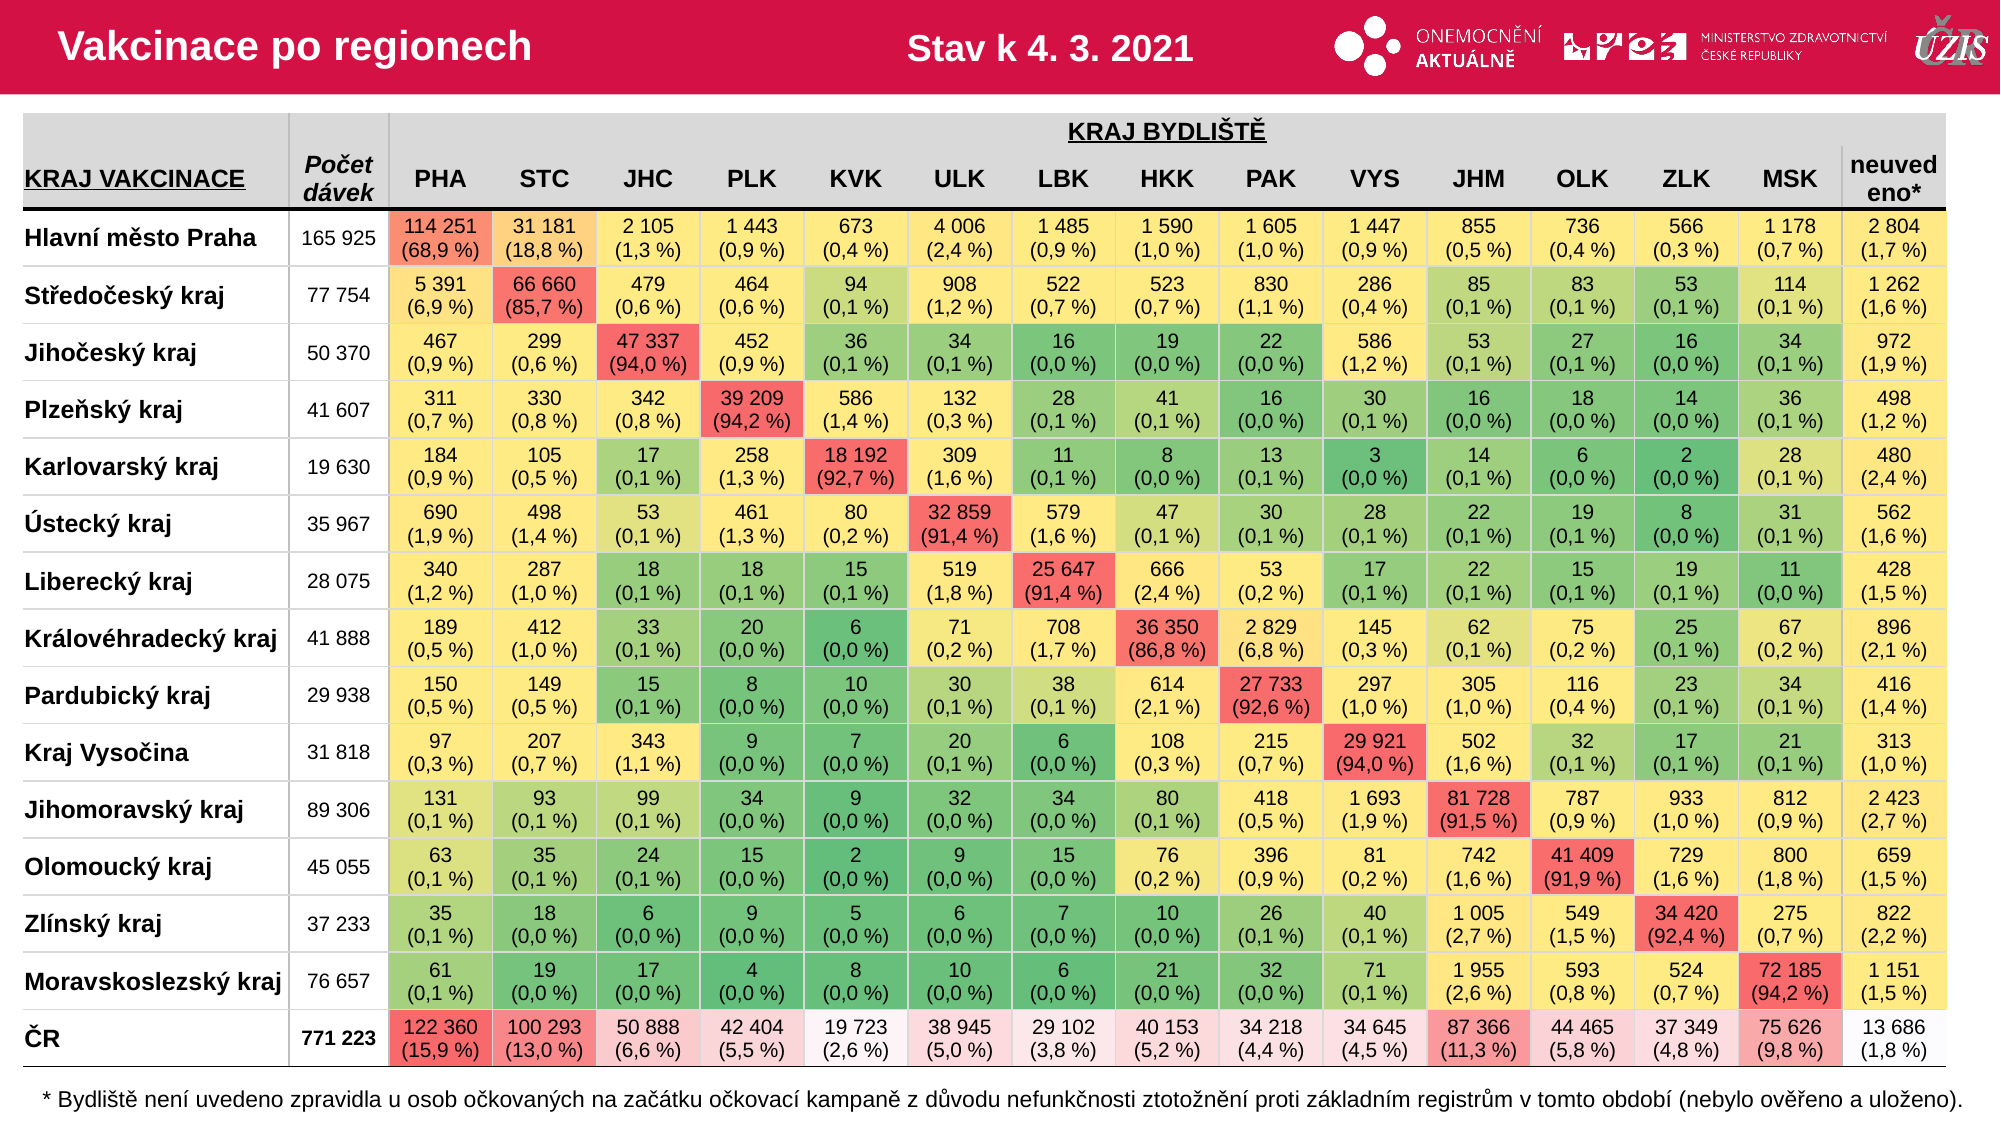

# Vakcinace po regionech
Stav k 4. 3. 2021
|  |  | KRAJ BYDLIŠTĚ |  |  |  |  |  |  |  |  |  |  |  |  |  |  |
| --- | --- | --- | --- | --- | --- | --- | --- | --- | --- | --- | --- | --- | --- | --- | --- | --- |
| KRAJ VAKCINACE | Počet dávek | PHA | STC | JHC | PLK | KVK | ULK | LBK | HKK | PAK | VYS | JHM | OLK | ZLK | MSK | neuvedeno\* |
| Hlavní město Praha | 165 925 | 114 251 (68,9 %) | 31 181 (18,8 %) | 2 105 (1,3 %) | 1 443 (0,9 %) | 673 (0,4 %) | 4 006 (2,4 %) | 1 485 (0,9 %) | 1 590 (1,0 %) | 1 605 (1,0 %) | 1 447 (0,9 %) | 855 (0,5 %) | 736 (0,4 %) | 566 (0,3 %) | 1 178 (0,7 %) | 2 804 (1,7 %) |
| Středočeský kraj | 77 754 | 5 391 (6,9 %) | 66 660 (85,7 %) | 479 (0,6 %) | 464 (0,6 %) | 94 (0,1 %) | 908 (1,2 %) | 522 (0,7 %) | 523 (0,7 %) | 830 (1,1 %) | 286 (0,4 %) | 85 (0,1 %) | 83 (0,1 %) | 53 (0,1 %) | 114 (0,1 %) | 1 262 (1,6 %) |
| Jihočeský kraj | 50 370 | 467 (0,9 %) | 299 (0,6 %) | 47 337 (94,0 %) | 452 (0,9 %) | 36 (0,1 %) | 34 (0,1 %) | 16 (0,0 %) | 19 (0,0 %) | 22 (0,0 %) | 586 (1,2 %) | 53 (0,1 %) | 27 (0,1 %) | 16 (0,0 %) | 34 (0,1 %) | 972 (1,9 %) |
| Plzeňský kraj | 41 607 | 311 (0,7 %) | 330 (0,8 %) | 342 (0,8 %) | 39 209 (94,2 %) | 586 (1,4 %) | 132 (0,3 %) | 28 (0,1 %) | 41 (0,1 %) | 16 (0,0 %) | 30 (0,1 %) | 16 (0,0 %) | 18 (0,0 %) | 14 (0,0 %) | 36 (0,1 %) | 498 (1,2 %) |
| Karlovarský kraj | 19 630 | 184 (0,9 %) | 105 (0,5 %) | 17 (0,1 %) | 258 (1,3 %) | 18 192 (92,7 %) | 309 (1,6 %) | 11 (0,1 %) | 8 (0,0 %) | 13 (0,1 %) | 3 (0,0 %) | 14 (0,1 %) | 6 (0,0 %) | 2 (0,0 %) | 28 (0,1 %) | 480 (2,4 %) |
| Ústecký kraj | 35 967 | 690 (1,9 %) | 498 (1,4 %) | 53 (0,1 %) | 461 (1,3 %) | 80 (0,2 %) | 32 859 (91,4 %) | 579 (1,6 %) | 47 (0,1 %) | 30 (0,1 %) | 28 (0,1 %) | 22 (0,1 %) | 19 (0,1 %) | 8 (0,0 %) | 31 (0,1 %) | 562 (1,6 %) |
| Liberecký kraj | 28 075 | 340 (1,2 %) | 287 (1,0 %) | 18 (0,1 %) | 18 (0,1 %) | 15 (0,1 %) | 519 (1,8 %) | 25 647 (91,4 %) | 666 (2,4 %) | 53 (0,2 %) | 17 (0,1 %) | 22 (0,1 %) | 15 (0,1 %) | 19 (0,1 %) | 11 (0,0 %) | 428 (1,5 %) |
| Královéhradecký kraj | 41 888 | 189 (0,5 %) | 412 (1,0 %) | 33 (0,1 %) | 20 (0,0 %) | 6 (0,0 %) | 71 (0,2 %) | 708 (1,7 %) | 36 350 (86,8 %) | 2 829 (6,8 %) | 145 (0,3 %) | 62 (0,1 %) | 75 (0,2 %) | 25 (0,1 %) | 67 (0,2 %) | 896 (2,1 %) |
| Pardubický kraj | 29 938 | 150 (0,5 %) | 149 (0,5 %) | 15 (0,1 %) | 8 (0,0 %) | 10 (0,0 %) | 30 (0,1 %) | 38 (0,1 %) | 614 (2,1 %) | 27 733 (92,6 %) | 297 (1,0 %) | 305 (1,0 %) | 116 (0,4 %) | 23 (0,1 %) | 34 (0,1 %) | 416 (1,4 %) |
| Kraj Vysočina | 31 818 | 97 (0,3 %) | 207 (0,7 %) | 343 (1,1 %) | 9 (0,0 %) | 7 (0,0 %) | 20 (0,1 %) | 6 (0,0 %) | 108 (0,3 %) | 215 (0,7 %) | 29 921 (94,0 %) | 502 (1,6 %) | 32 (0,1 %) | 17 (0,1 %) | 21 (0,1 %) | 313 (1,0 %) |
| Jihomoravský kraj | 89 306 | 131 (0,1 %) | 93 (0,1 %) | 99 (0,1 %) | 34 (0,0 %) | 9 (0,0 %) | 32 (0,0 %) | 34 (0,0 %) | 80 (0,1 %) | 418 (0,5 %) | 1 693 (1,9 %) | 81 728 (91,5 %) | 787 (0,9 %) | 933 (1,0 %) | 812 (0,9 %) | 2 423 (2,7 %) |
| Olomoucký kraj | 45 055 | 63 (0,1 %) | 35 (0,1 %) | 24 (0,1 %) | 15 (0,0 %) | 2 (0,0 %) | 9 (0,0 %) | 15 (0,0 %) | 76 (0,2 %) | 396 (0,9 %) | 81 (0,2 %) | 742 (1,6 %) | 41 409 (91,9 %) | 729 (1,6 %) | 800 (1,8 %) | 659 (1,5 %) |
| Zlínský kraj | 37 233 | 35 (0,1 %) | 18 (0,0 %) | 6 (0,0 %) | 9 (0,0 %) | 5 (0,0 %) | 6 (0,0 %) | 7 (0,0 %) | 10 (0,0 %) | 26 (0,1 %) | 40 (0,1 %) | 1 005 (2,7 %) | 549 (1,5 %) | 34 420 (92,4 %) | 275 (0,7 %) | 822 (2,2 %) |
| Moravskoslezský kraj | 76 657 | 61 (0,1 %) | 19 (0,0 %) | 17 (0,0 %) | 4 (0,0 %) | 8 (0,0 %) | 10 (0,0 %) | 6 (0,0 %) | 21 (0,0 %) | 32 (0,0 %) | 71 (0,1 %) | 1 955 (2,6 %) | 593 (0,8 %) | 524 (0,7 %) | 72 185 (94,2 %) | 1 151 (1,5 %) |
| ČR | 771 223 | 122 360 (15,9 %) | 100 293 (13,0 %) | 50 888 (6,6 %) | 42 404 (5,5 %) | 19 723 (2,6 %) | 38 945 (5,0 %) | 29 102 (3,8 %) | 40 153 (5,2 %) | 34 218 (4,4 %) | 34 645 (4,5 %) | 87 366 (11,3 %) | 44 465 (5,8 %) | 37 349 (4,8 %) | 75 626 (9,8 %) | 13 686 (1,8 %) |
|  |  |  |  |  |  |  |  |  |  |  |  |  |  |  |
| --- | --- | --- | --- | --- | --- | --- | --- | --- | --- | --- | --- | --- | --- | --- |
|  |  |  |  |  |  |  |  |  |  |  |  |  |  |  |
|  |  |  |  |  |  |  |  |  |  |  |  |  |  |  |
|  |  |  |  |  |  |  |  |  |  |  |  |  |  |  |
|  |  |  |  |  |  |  |  |  |  |  |  |  |  |  |
|  |  |  |  |  |  |  |  |  |  |  |  |  |  |  |
|  |  |  |  |  |  |  |  |  |  |  |  |  |  |  |
|  |  |  |  |  |  |  |  |  |  |  |  |  |  |  |
|  |  |  |  |  |  |  |  |  |  |  |  |  |  |  |
|  |  |  |  |  |  |  |  |  |  |  |  |  |  |  |
|  |  |  |  |  |  |  |  |  |  |  |  |  |  |  |
|  |  |  |  |  |  |  |  |  |  |  |  |  |  |  |
|  |  |  |  |  |  |  |  |  |  |  |  |  |  |  |
|  |  |  |  |  |  |  |  |  |  |  |  |  |  |  |
|  |  |  |  |  |  |  |  |  |  |  |  |  |  |  |
* Bydliště není uvedeno zpravidla u osob očkovaných na začátku očkovací kampaně z důvodu nefunkčnosti ztotožnění proti základním registrům v tomto období (nebylo ověřeno a uloženo).